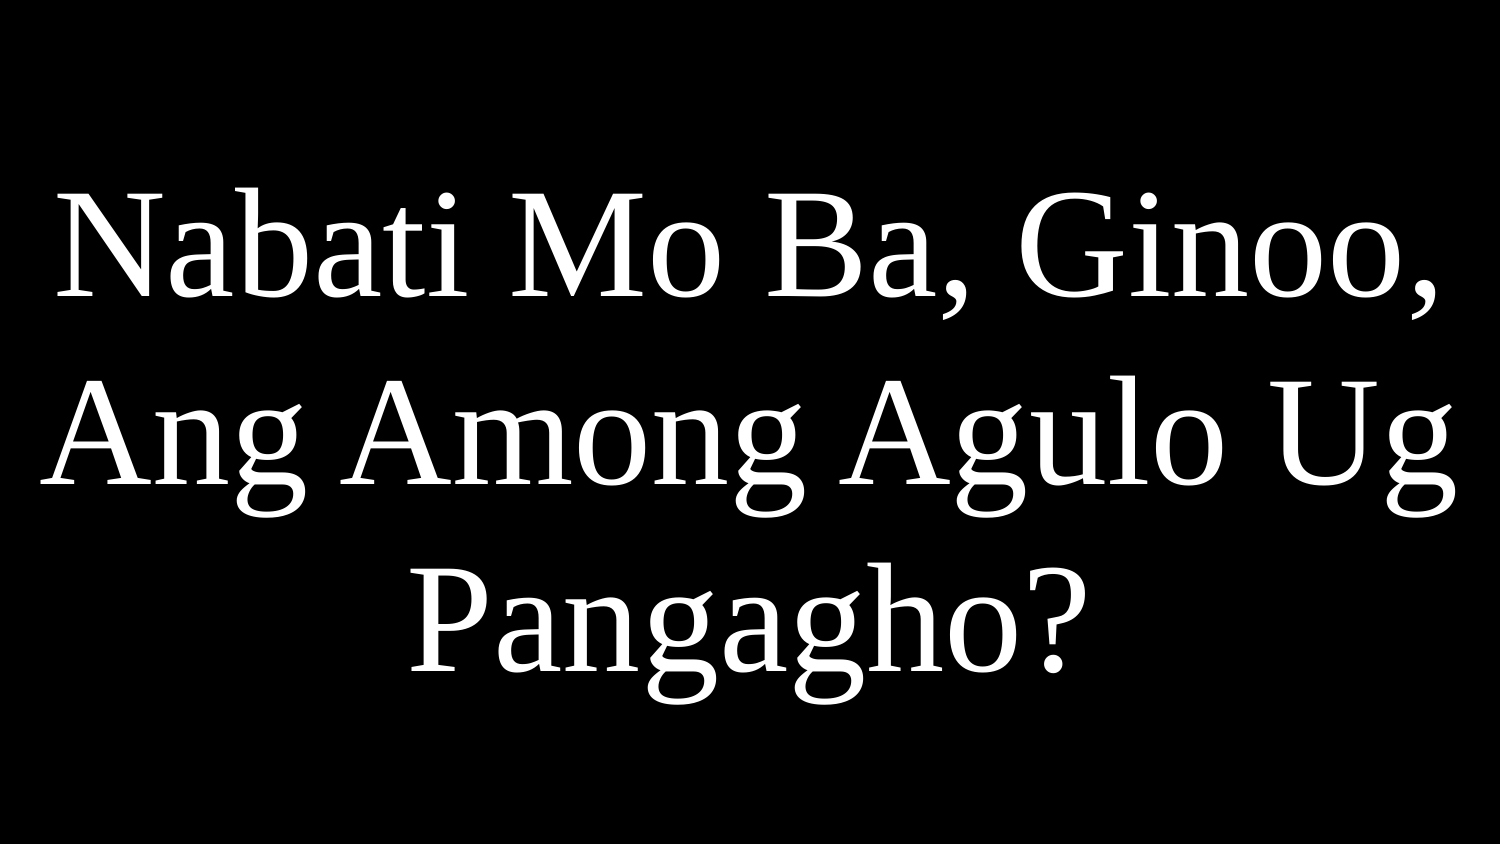

Nabati Mo Ba, Ginoo,
Ang Among Agulo Ug Pangagho?